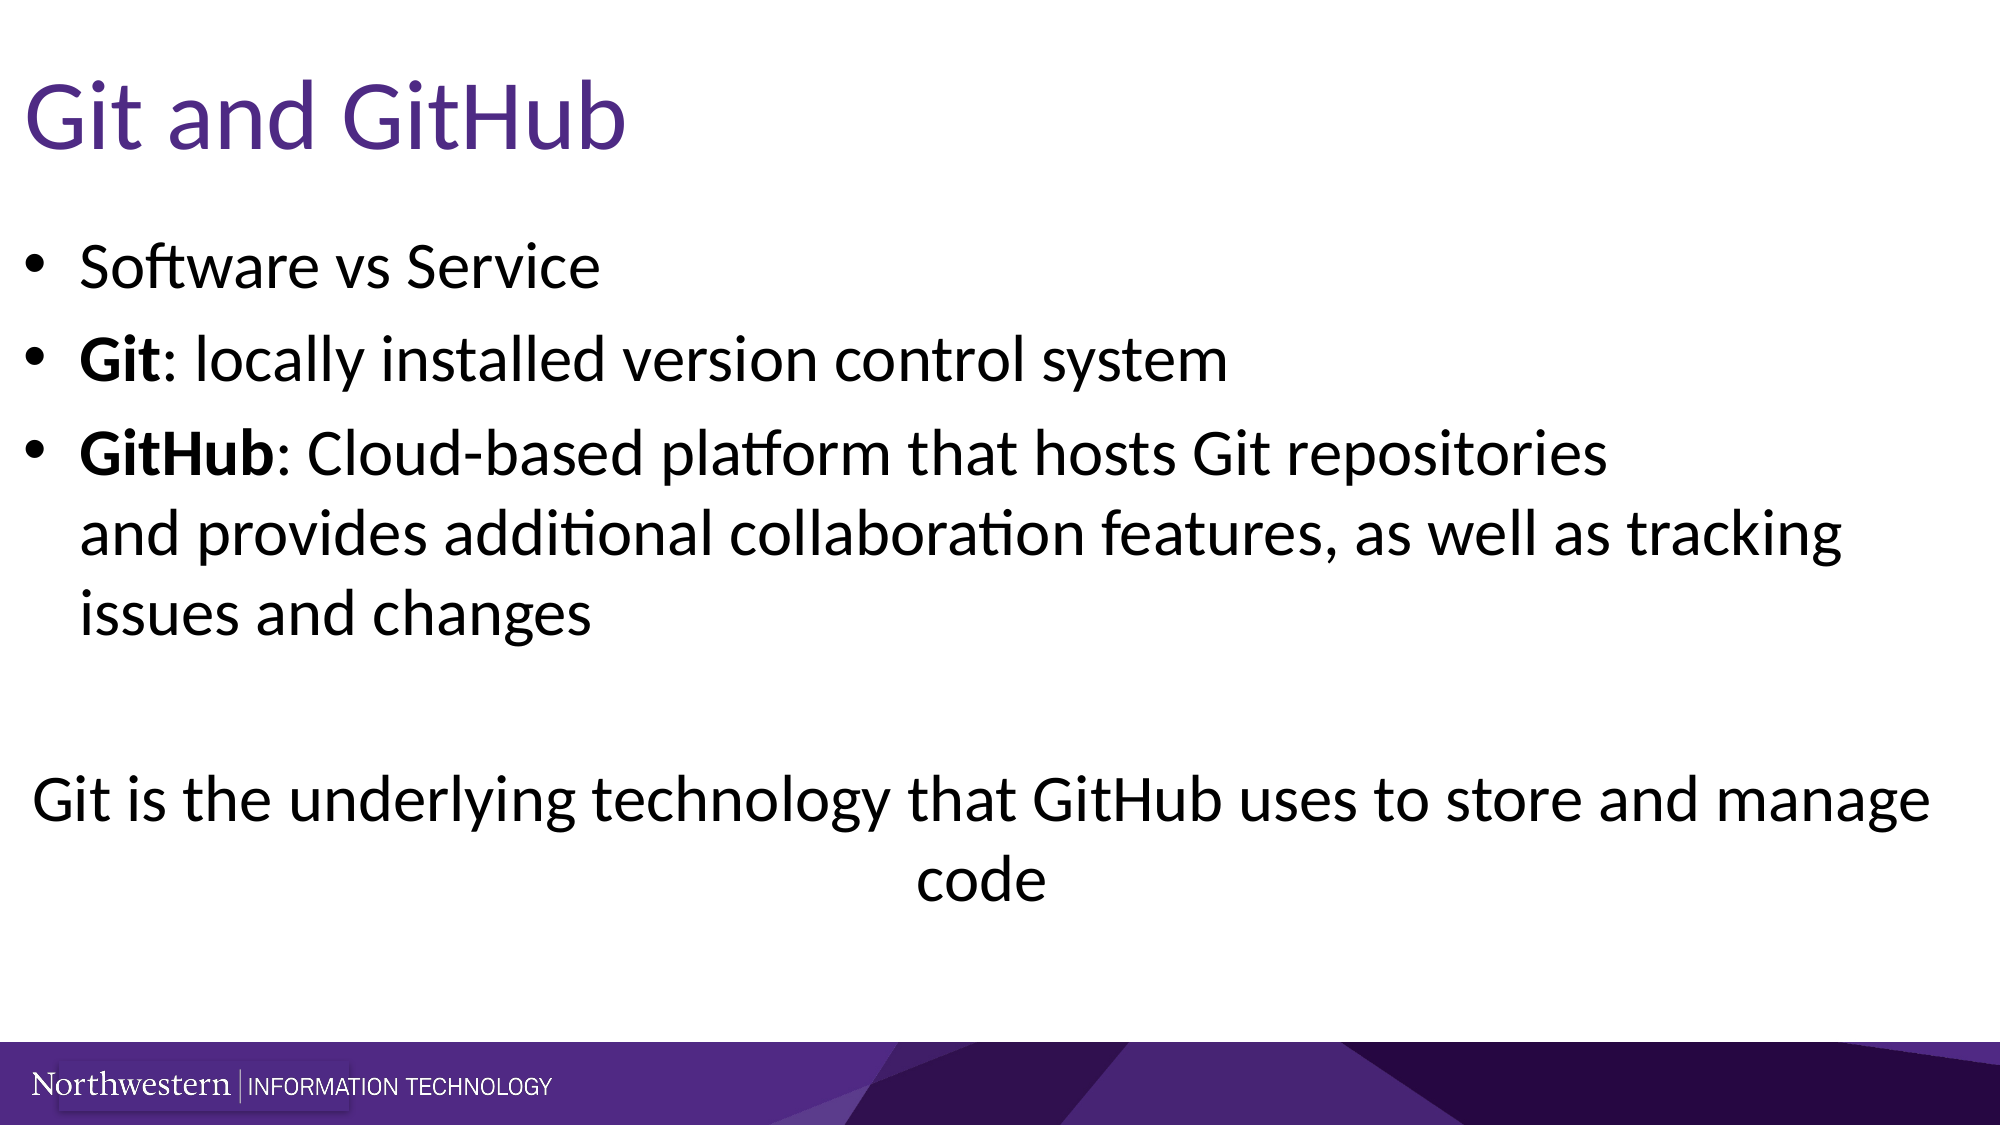

# Git and GitHub
Software vs Service
Git: locally installed version control system
GitHub: Cloud-based platform that hosts Git repositories and provides additional collaboration features, as well as tracking issues and changes

Git is the underlying technology that GitHub uses to store and manage code